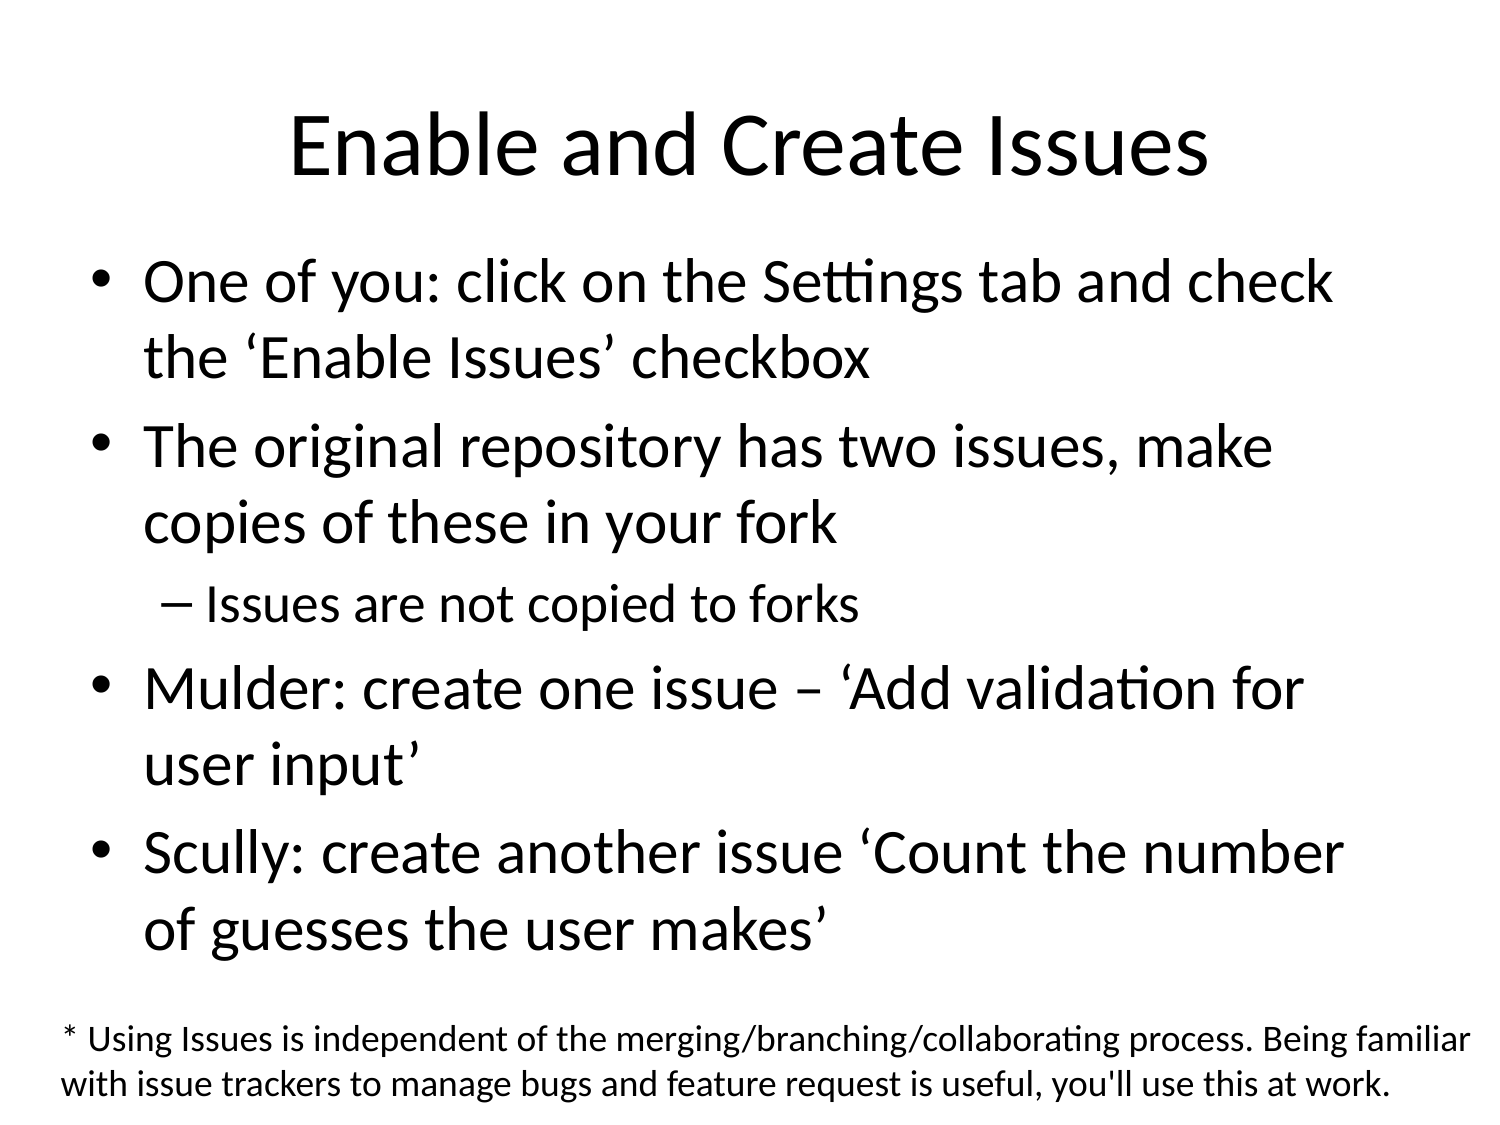

# Enable and Create Issues
One of you: click on the Settings tab and check the ‘Enable Issues’ checkbox
The original repository has two issues, make copies of these in your fork
Issues are not copied to forks
Mulder: create one issue – ‘Add validation for user input’
Scully: create another issue ‘Count the number of guesses the user makes’

* Using Issues is independent of the merging/branching/collaborating process. Being familiar with issue trackers to manage bugs and feature request is useful, you'll use this at work.